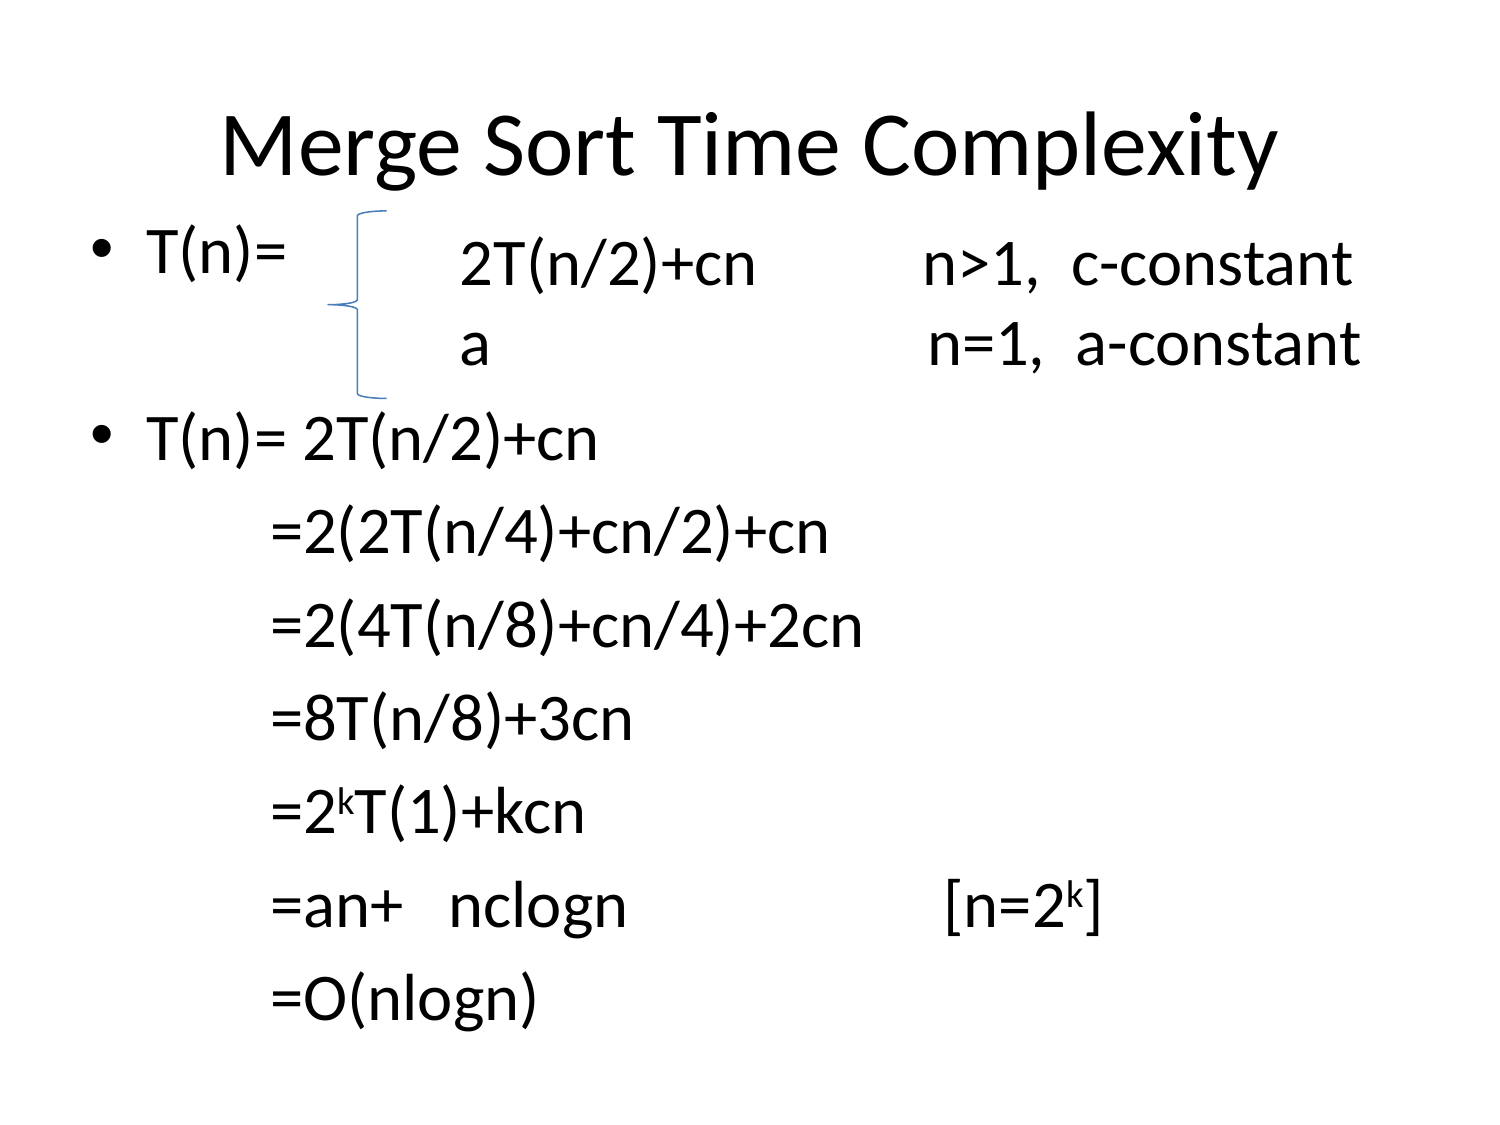

# Merge Sort Time Complexity
T(n)=

T(n)= 2T(n/2)+cn
            =2(2T(n/4)+cn/2)+cn
            =2(4T(n/8)+cn/4)+2cn
            =8T(n/8)+3cn
            =2kT(1)+kcn
            =an+   nclogn                     [n=2k]
            =O(nlogn)

2T(n/2)+cn           n>1,  c-constant
a                             n=1,  a-constant